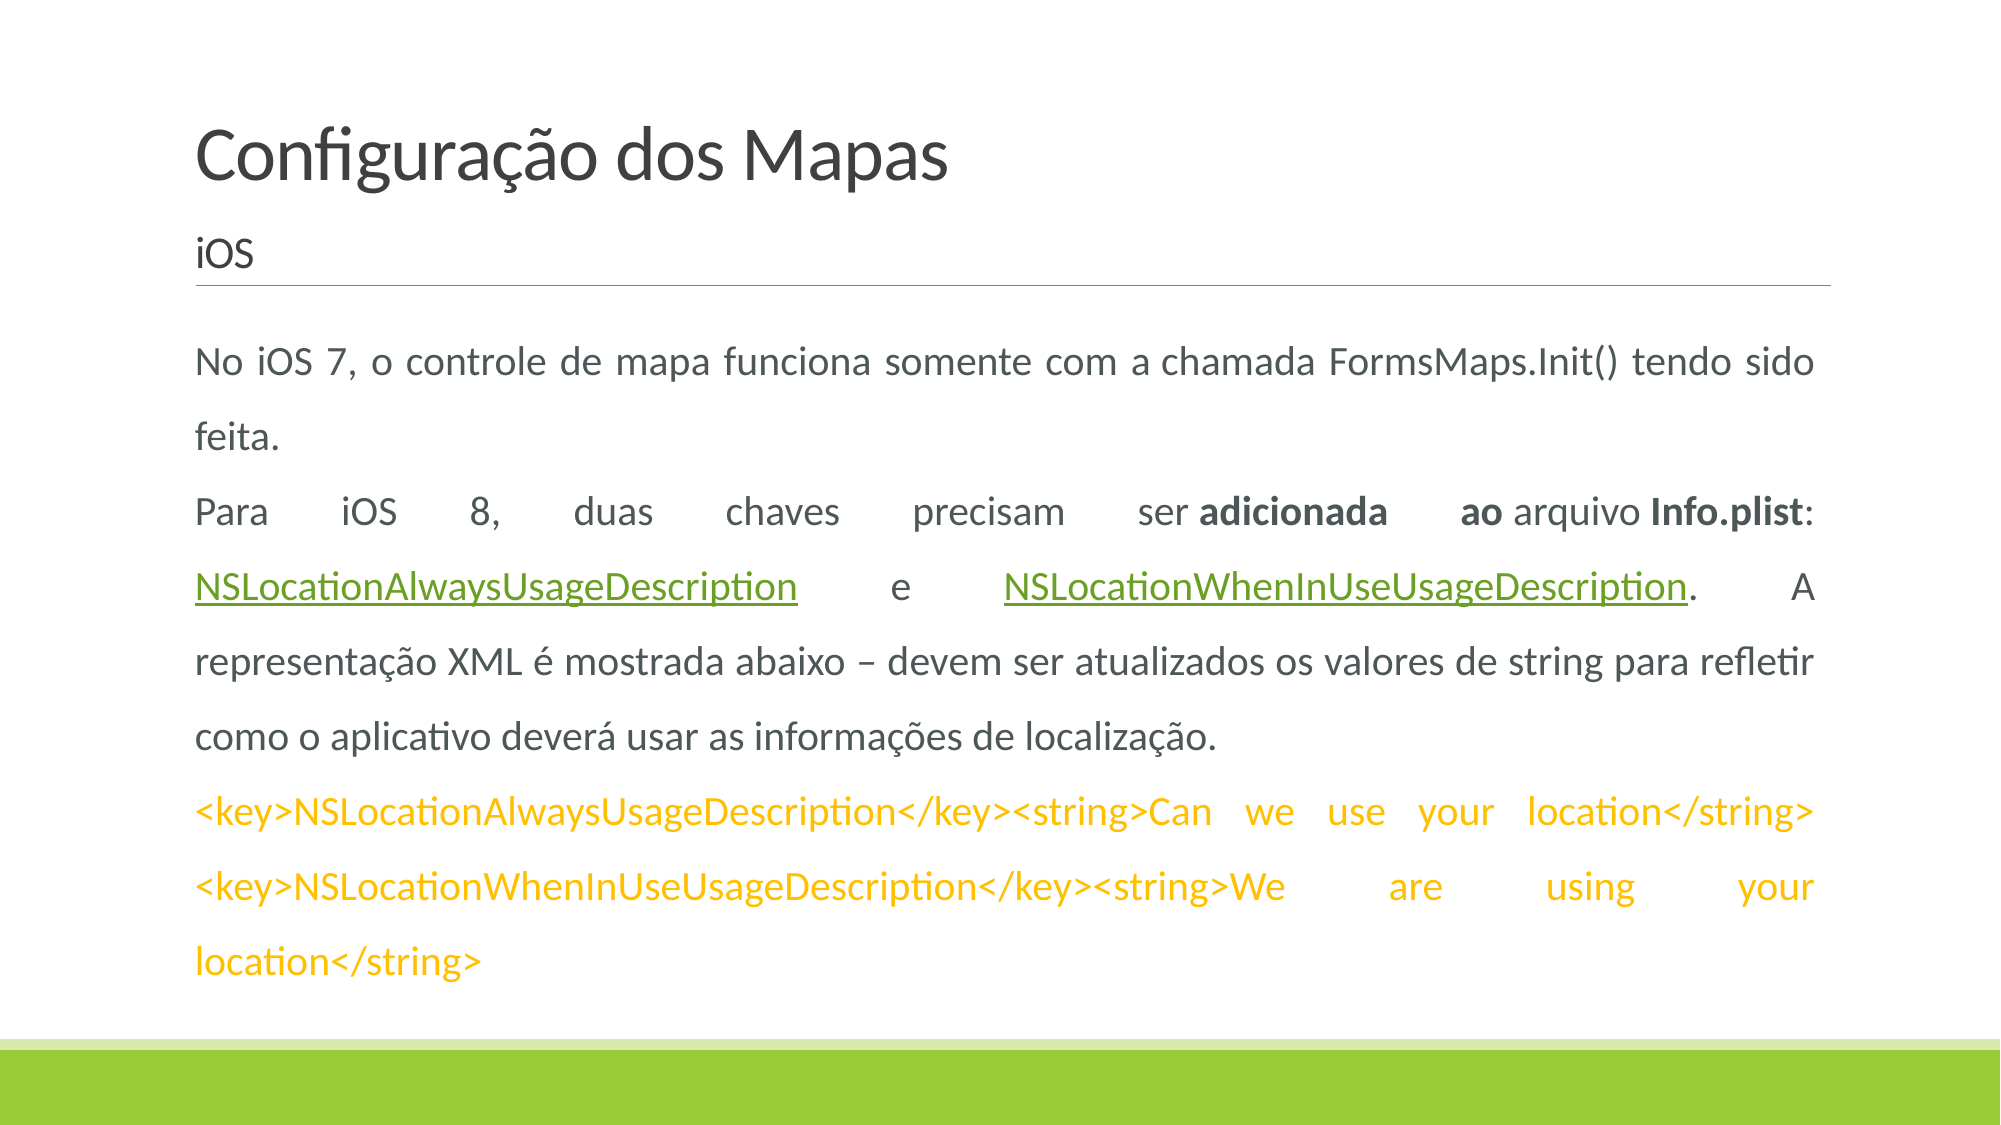

# Configuração dos Mapas iOS
No iOS 7, o controle de mapa funciona somente com a chamada FormsMaps.Init() tendo sido feita.
Para iOS 8, duas chaves precisam ser adicionada ao arquivo Info.plist: NSLocationAlwaysUsageDescription e NSLocationWhenInUseUsageDescription. A representação XML é mostrada abaixo – devem ser atualizados os valores de string para refletir como o aplicativo deverá usar as informações de localização.
<key>NSLocationAlwaysUsageDescription</key><string>Can we use your location</string> <key>NSLocationWhenInUseUsageDescription</key><string>We are using your location</string>